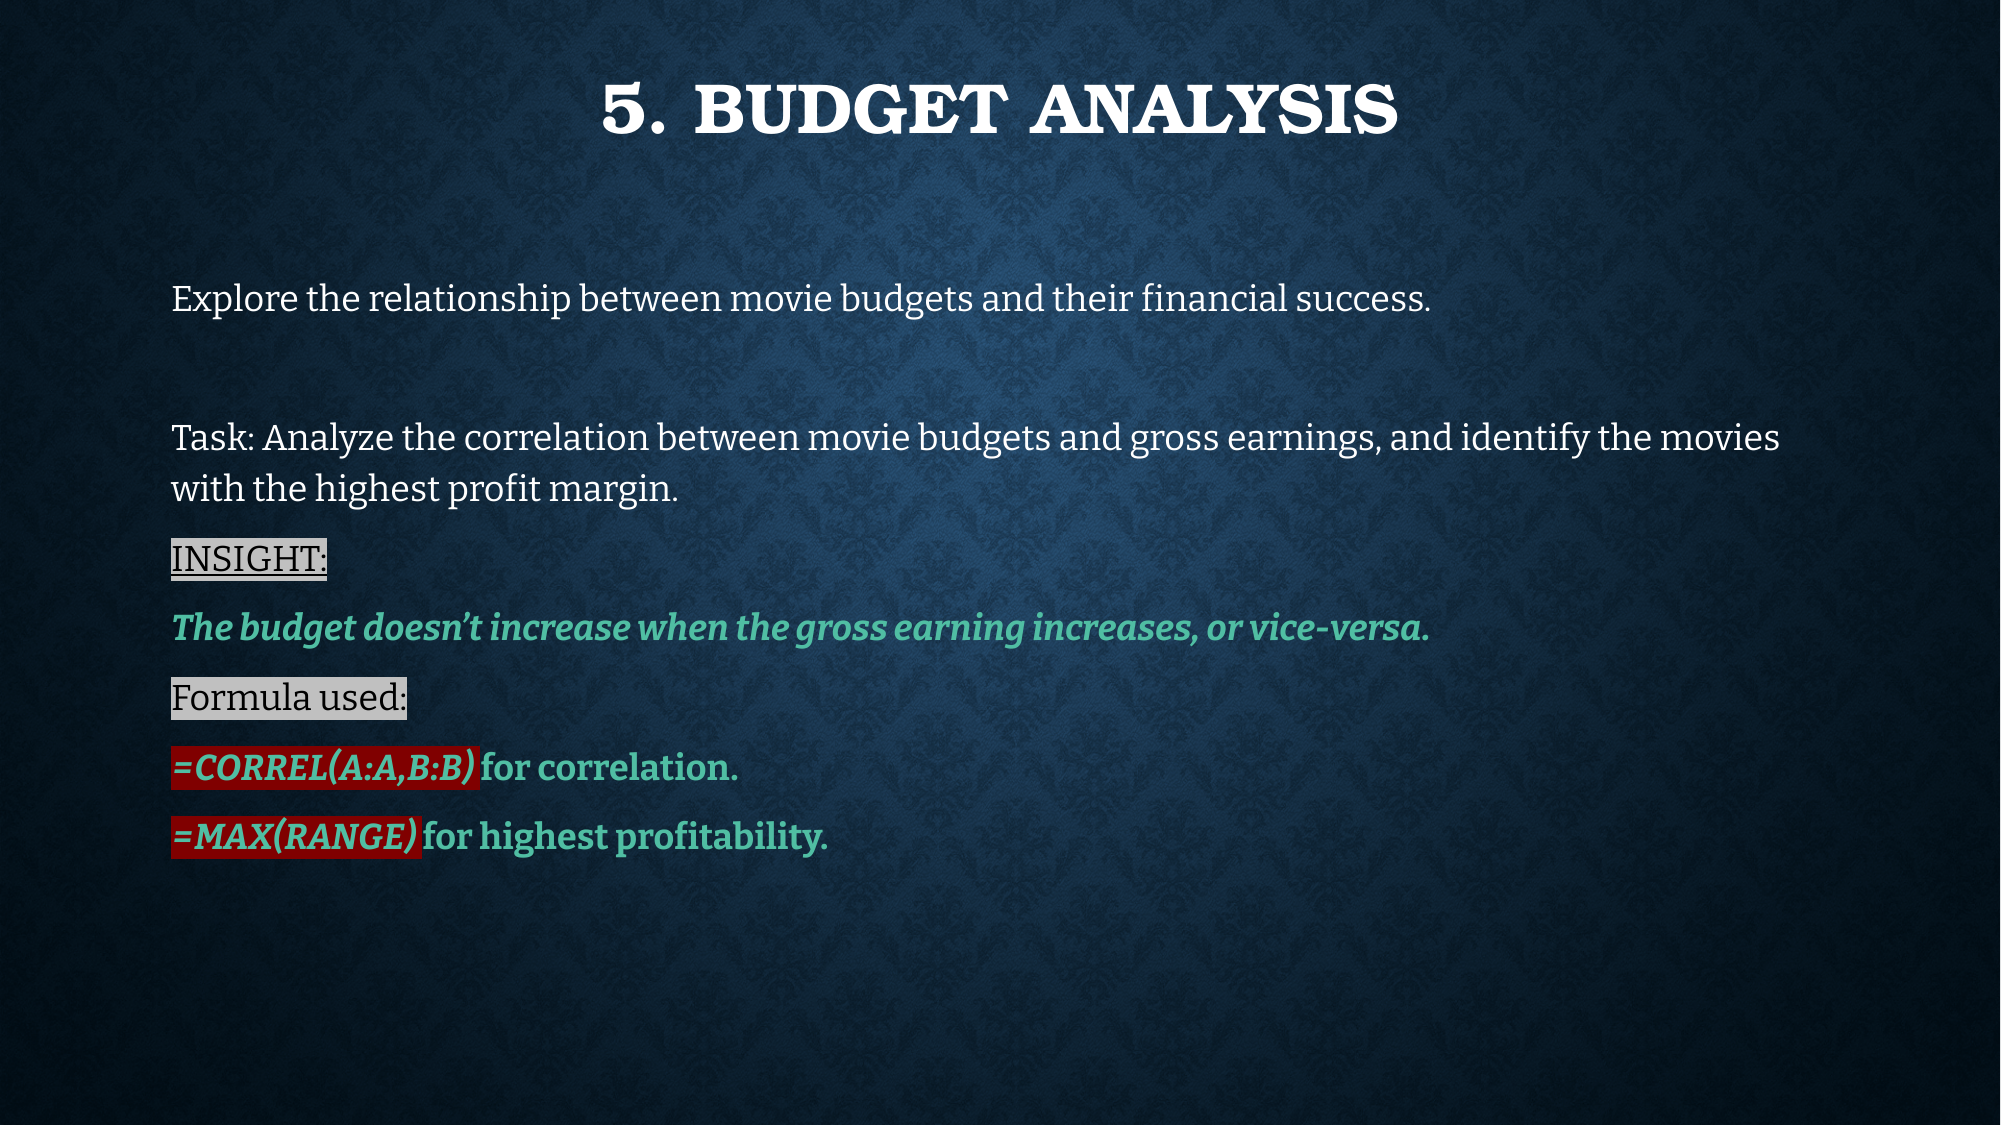

# 5. BUDGET ANALYSIS
Explore the relationship between movie budgets and their financial success.

Task: Analyze the correlation between movie budgets and gross earnings, and identify the movies with the highest profit margin.
INSIGHT:
The budget doesn’t increase when the gross earning increases, or vice-versa.
Formula used:
=CORREL(A:A,B:B) for correlation.
=MAX(RANGE) for highest profitability.